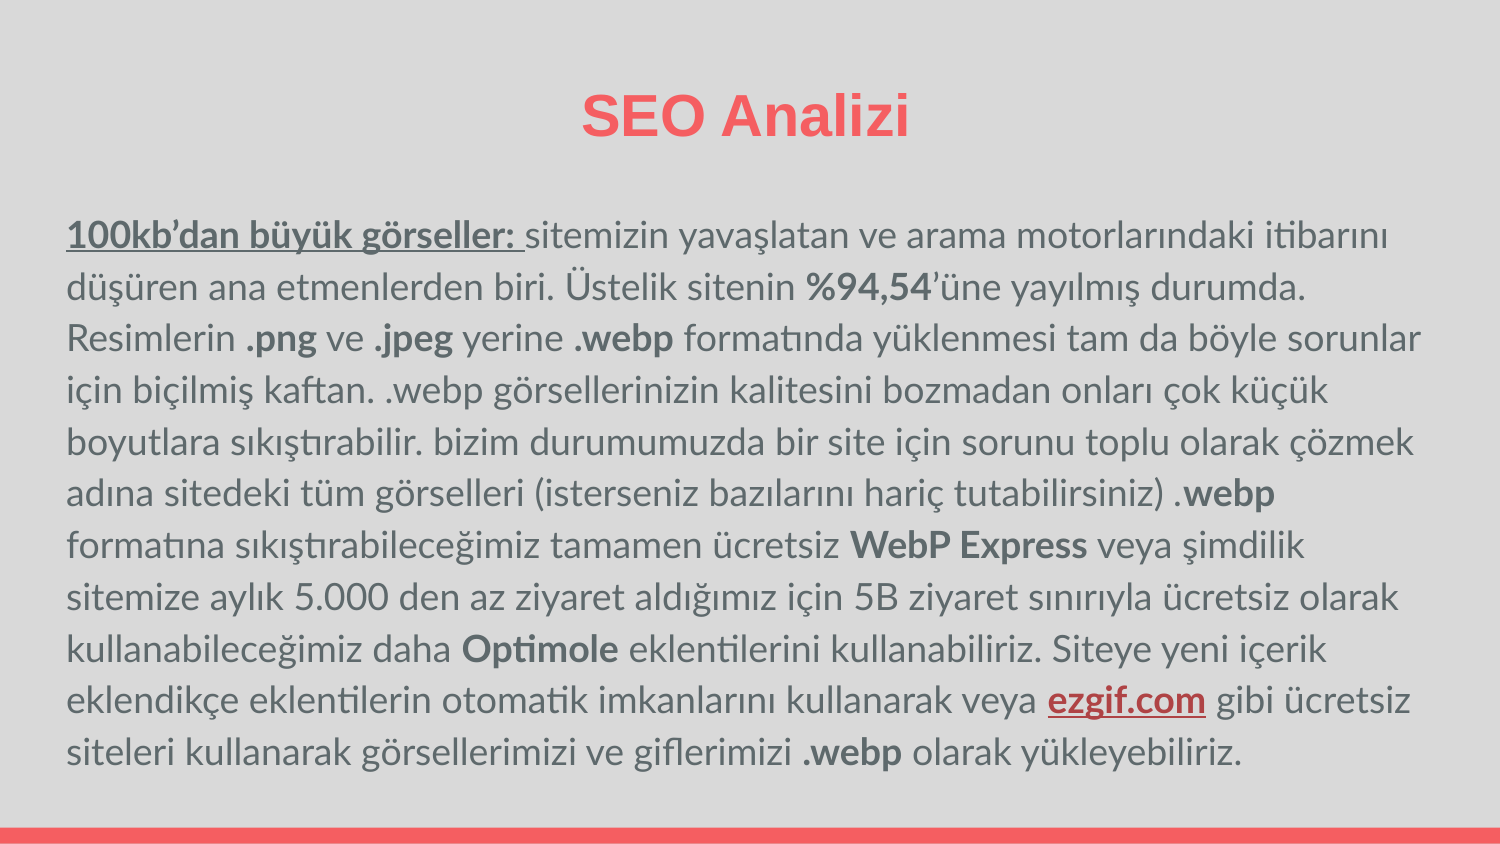

# SEO Analizi
100kb’dan büyük görseller: sitemizin yavaşlatan ve arama motorlarındaki itibarını düşüren ana etmenlerden biri. Üstelik sitenin %94,54’üne yayılmış durumda. Resimlerin .png ve .jpeg yerine .webp formatında yüklenmesi tam da böyle sorunlar için biçilmiş kaftan. .webp görsellerinizin kalitesini bozmadan onları çok küçük boyutlara sıkıştırabilir. bizim durumumuzda bir site için sorunu toplu olarak çözmek adına sitedeki tüm görselleri (isterseniz bazılarını hariç tutabilirsiniz) .webp formatına sıkıştırabileceğimiz tamamen ücretsiz WebP Express veya şimdilik sitemize aylık 5.000 den az ziyaret aldığımız için 5B ziyaret sınırıyla ücretsiz olarak kullanabileceğimiz daha Optimole eklentilerini kullanabiliriz. Siteye yeni içerik eklendikçe eklentilerin otomatik imkanlarını kullanarak veya ezgif.com gibi ücretsiz siteleri kullanarak görsellerimizi ve giflerimizi .webp olarak yükleyebiliriz.